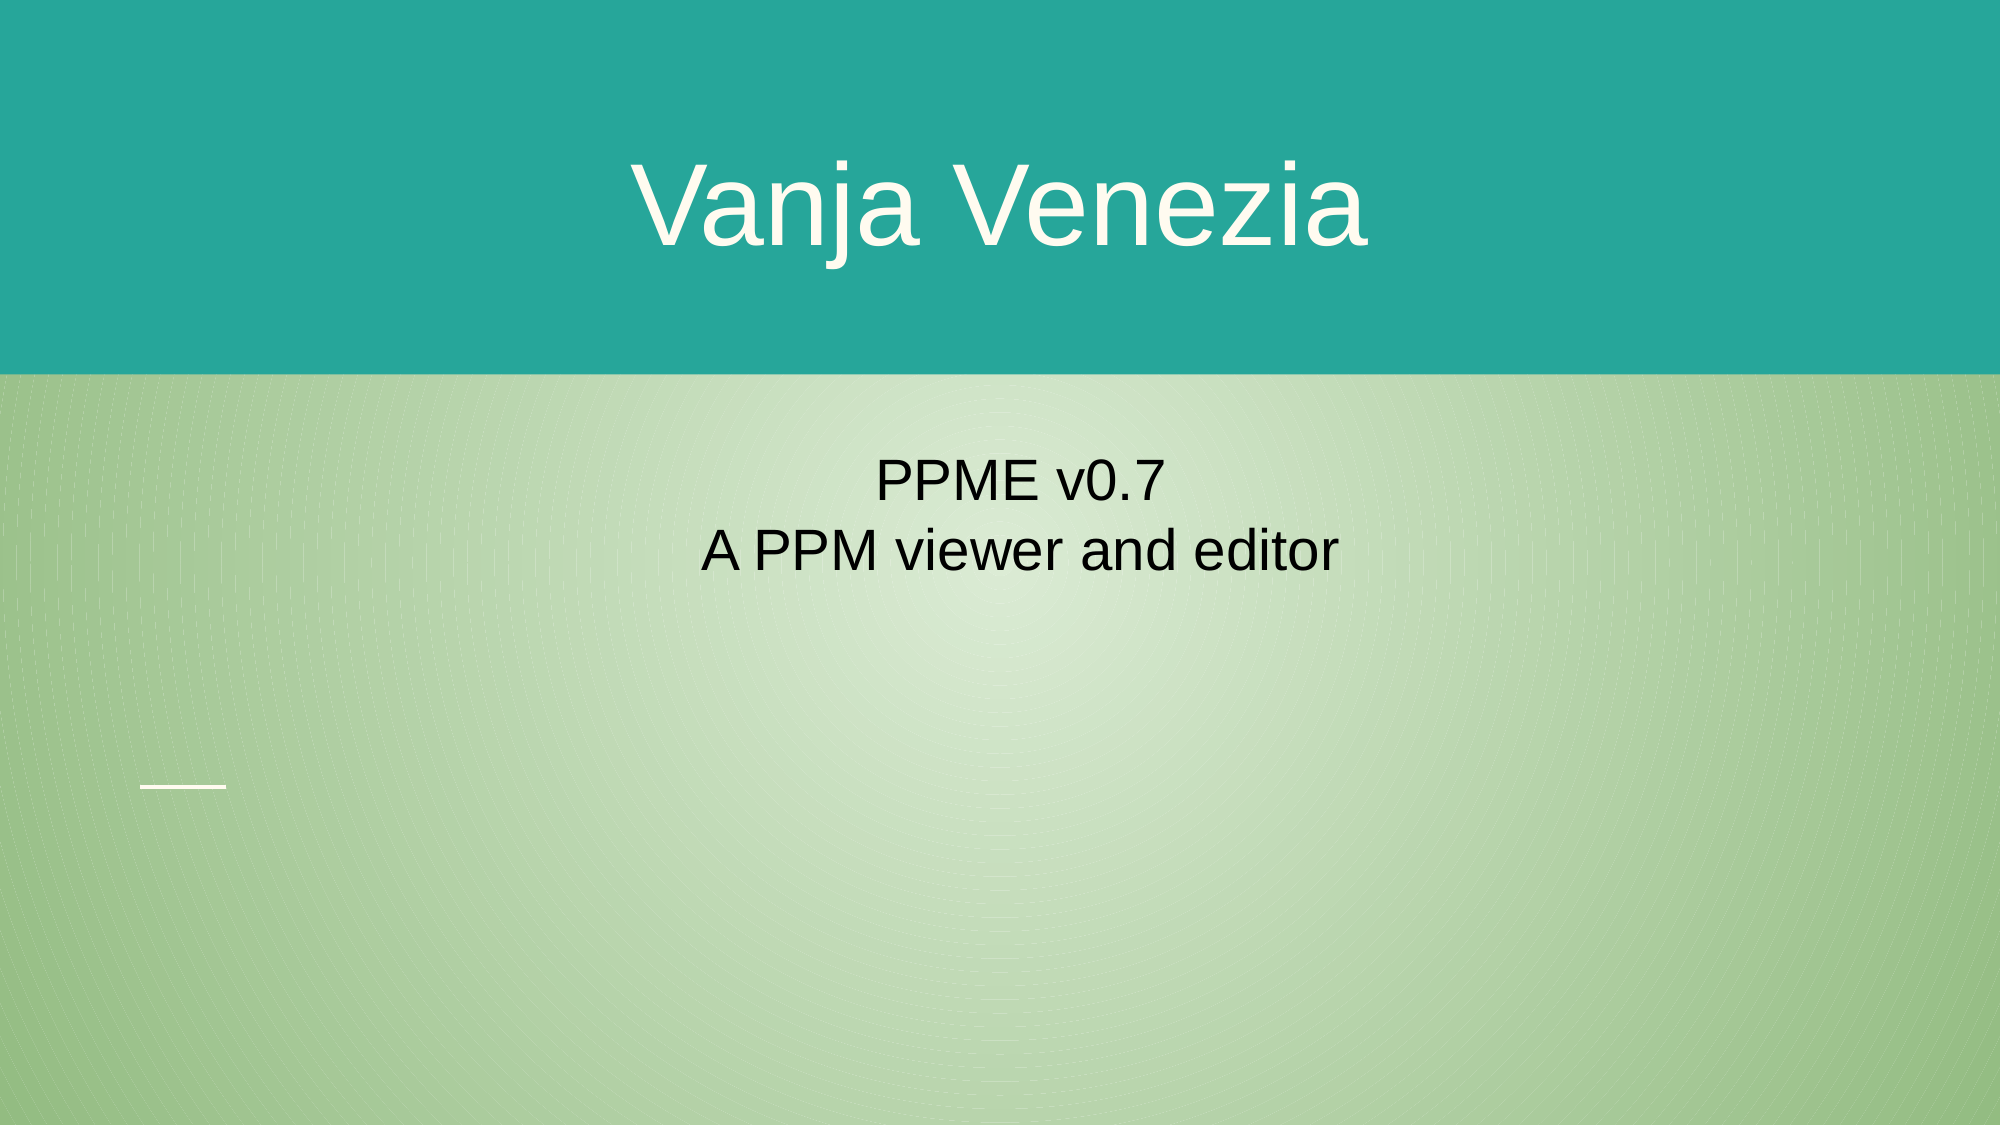

# Vanja Venezia
PPME v0.7
A PPM viewer and editor